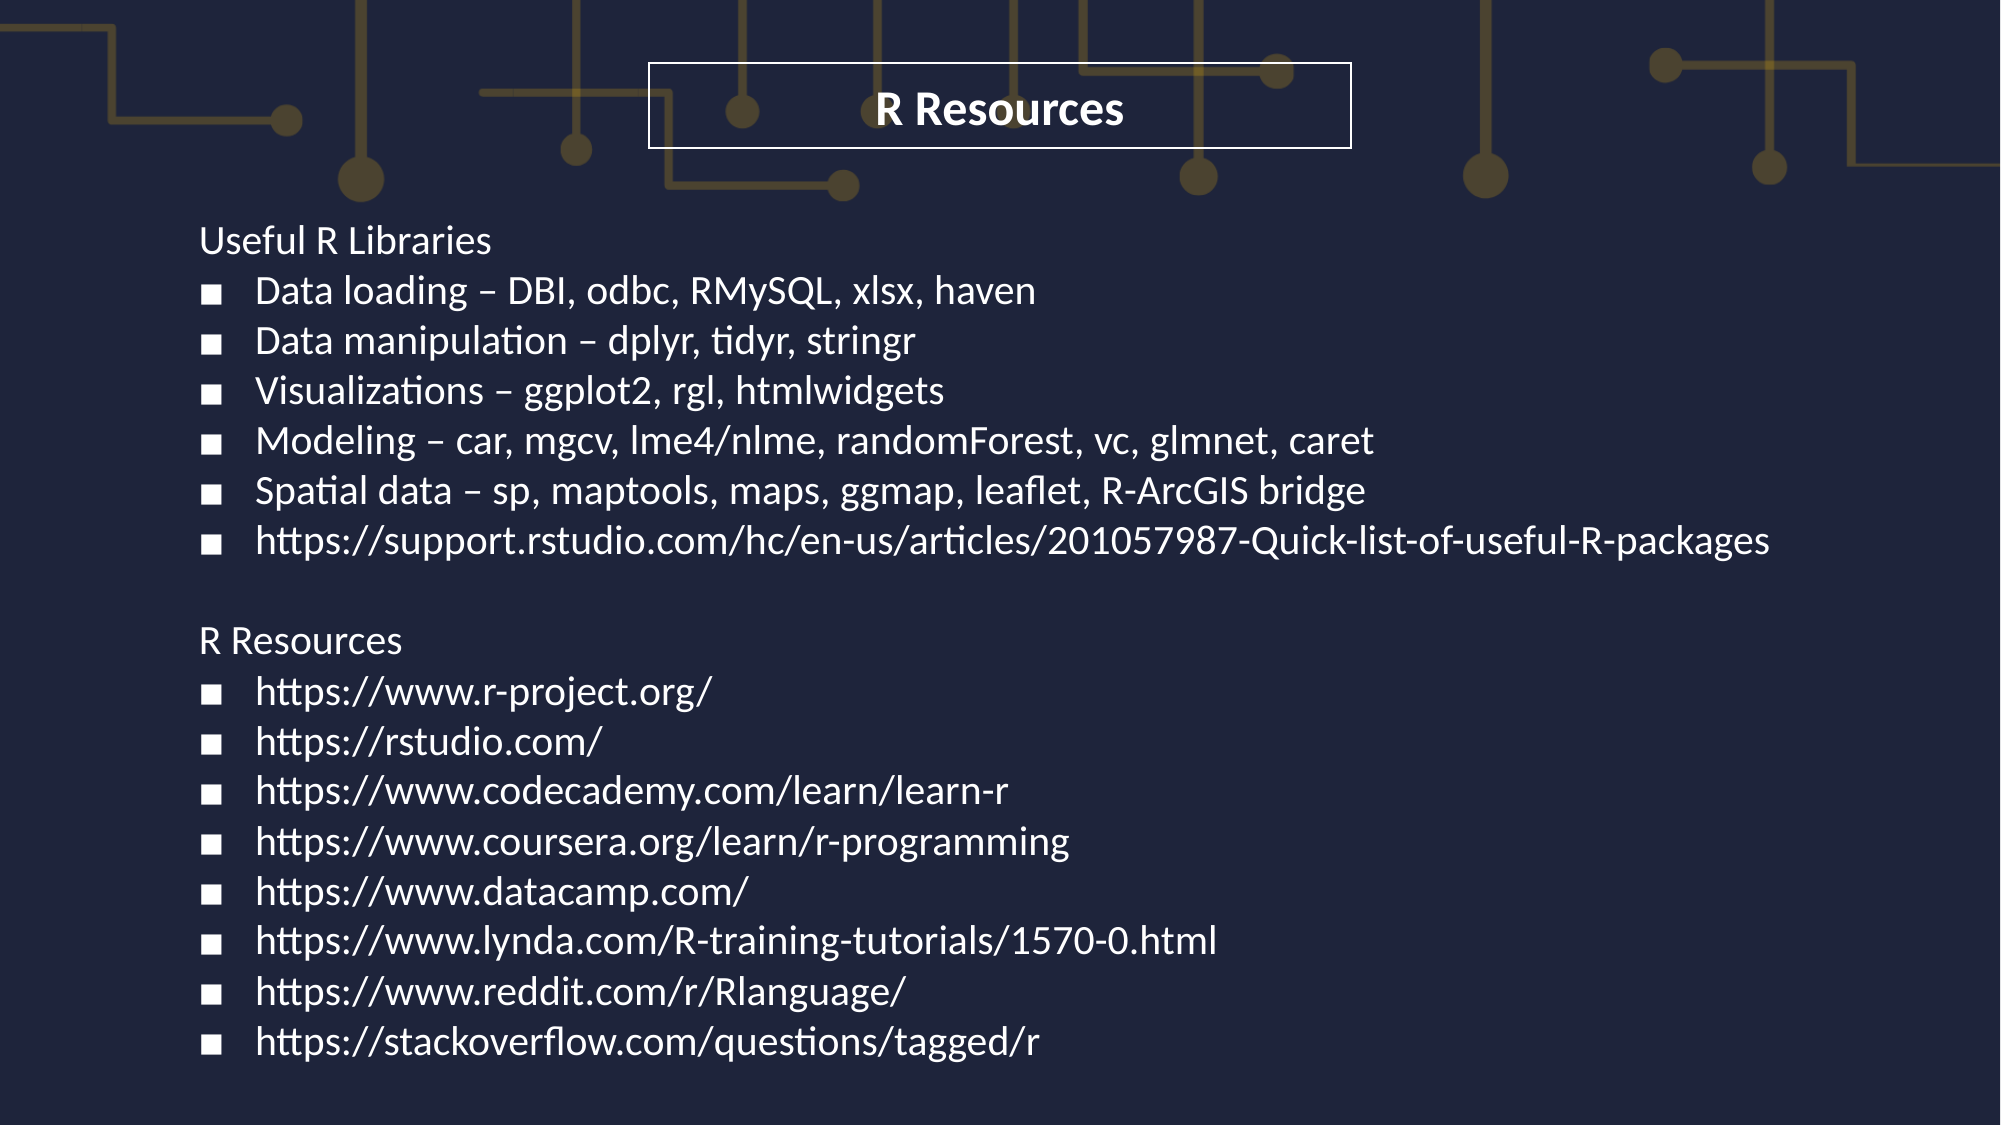

R Resources
Useful R Libraries
Data loading – DBI, odbc, RMySQL, xlsx, haven
Data manipulation – dplyr, tidyr, stringr
Visualizations – ggplot2, rgl, htmlwidgets
Modeling – car, mgcv, lme4/nlme, randomForest, vc, glmnet, caret
Spatial data – sp, maptools, maps, ggmap, leaflet, R-ArcGIS bridge
https://support.rstudio.com/hc/en-us/articles/201057987-Quick-list-of-useful-R-packages

R Resources
https://www.r-project.org/
https://rstudio.com/
https://www.codecademy.com/learn/learn-r
https://www.coursera.org/learn/r-programming
https://www.datacamp.com/
https://www.lynda.com/R-training-tutorials/1570-0.html
https://www.reddit.com/r/Rlanguage/
https://stackoverflow.com/questions/tagged/r